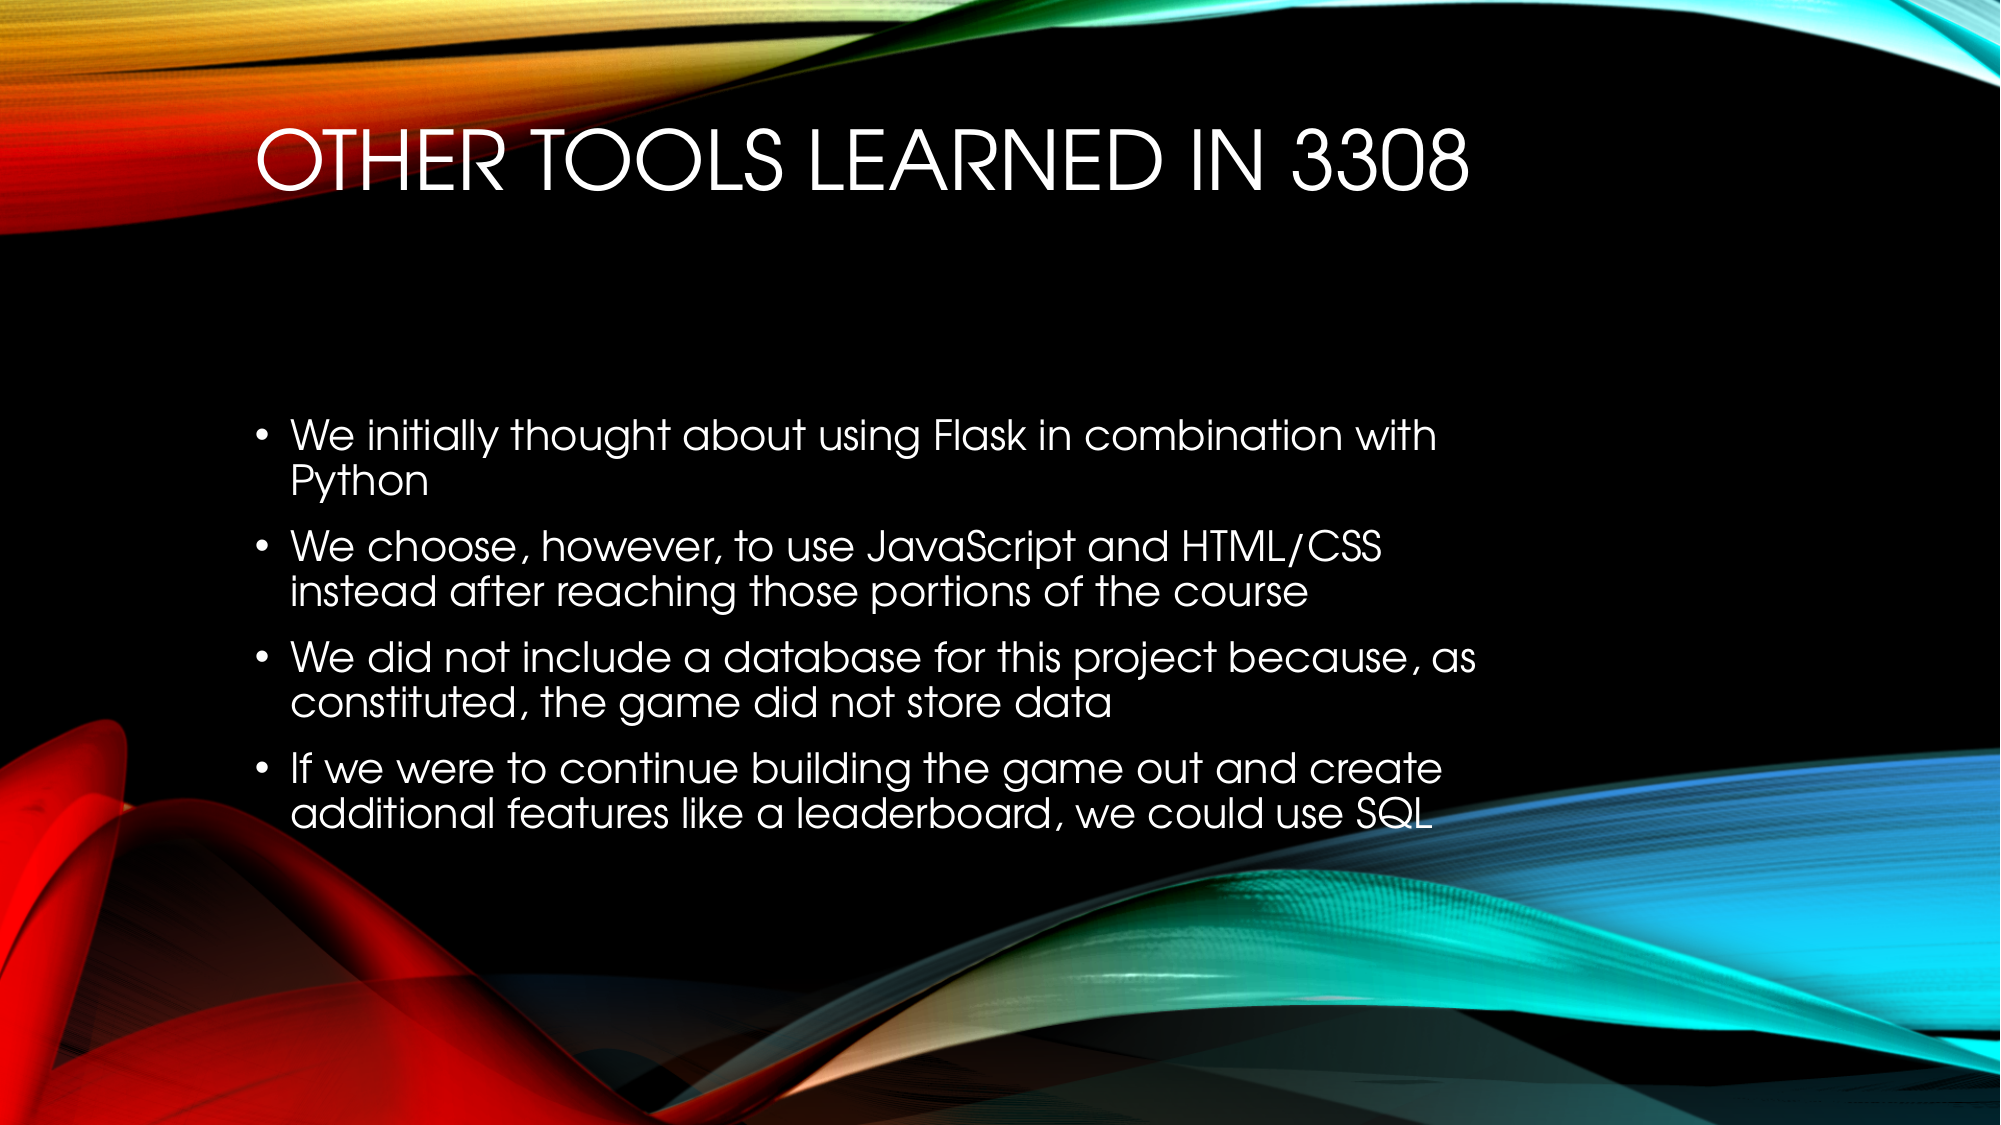

Other Tools Learned in 3308
We initially thought about using Flask in combination with Python
We choose, however, to use JavaScript and HTML/CSS instead after reaching those portions of the course
We did not include a database for this project because, as constituted, the game did not store data
If we were to continue building the game out and create additional features like a leaderboard, we could use SQL